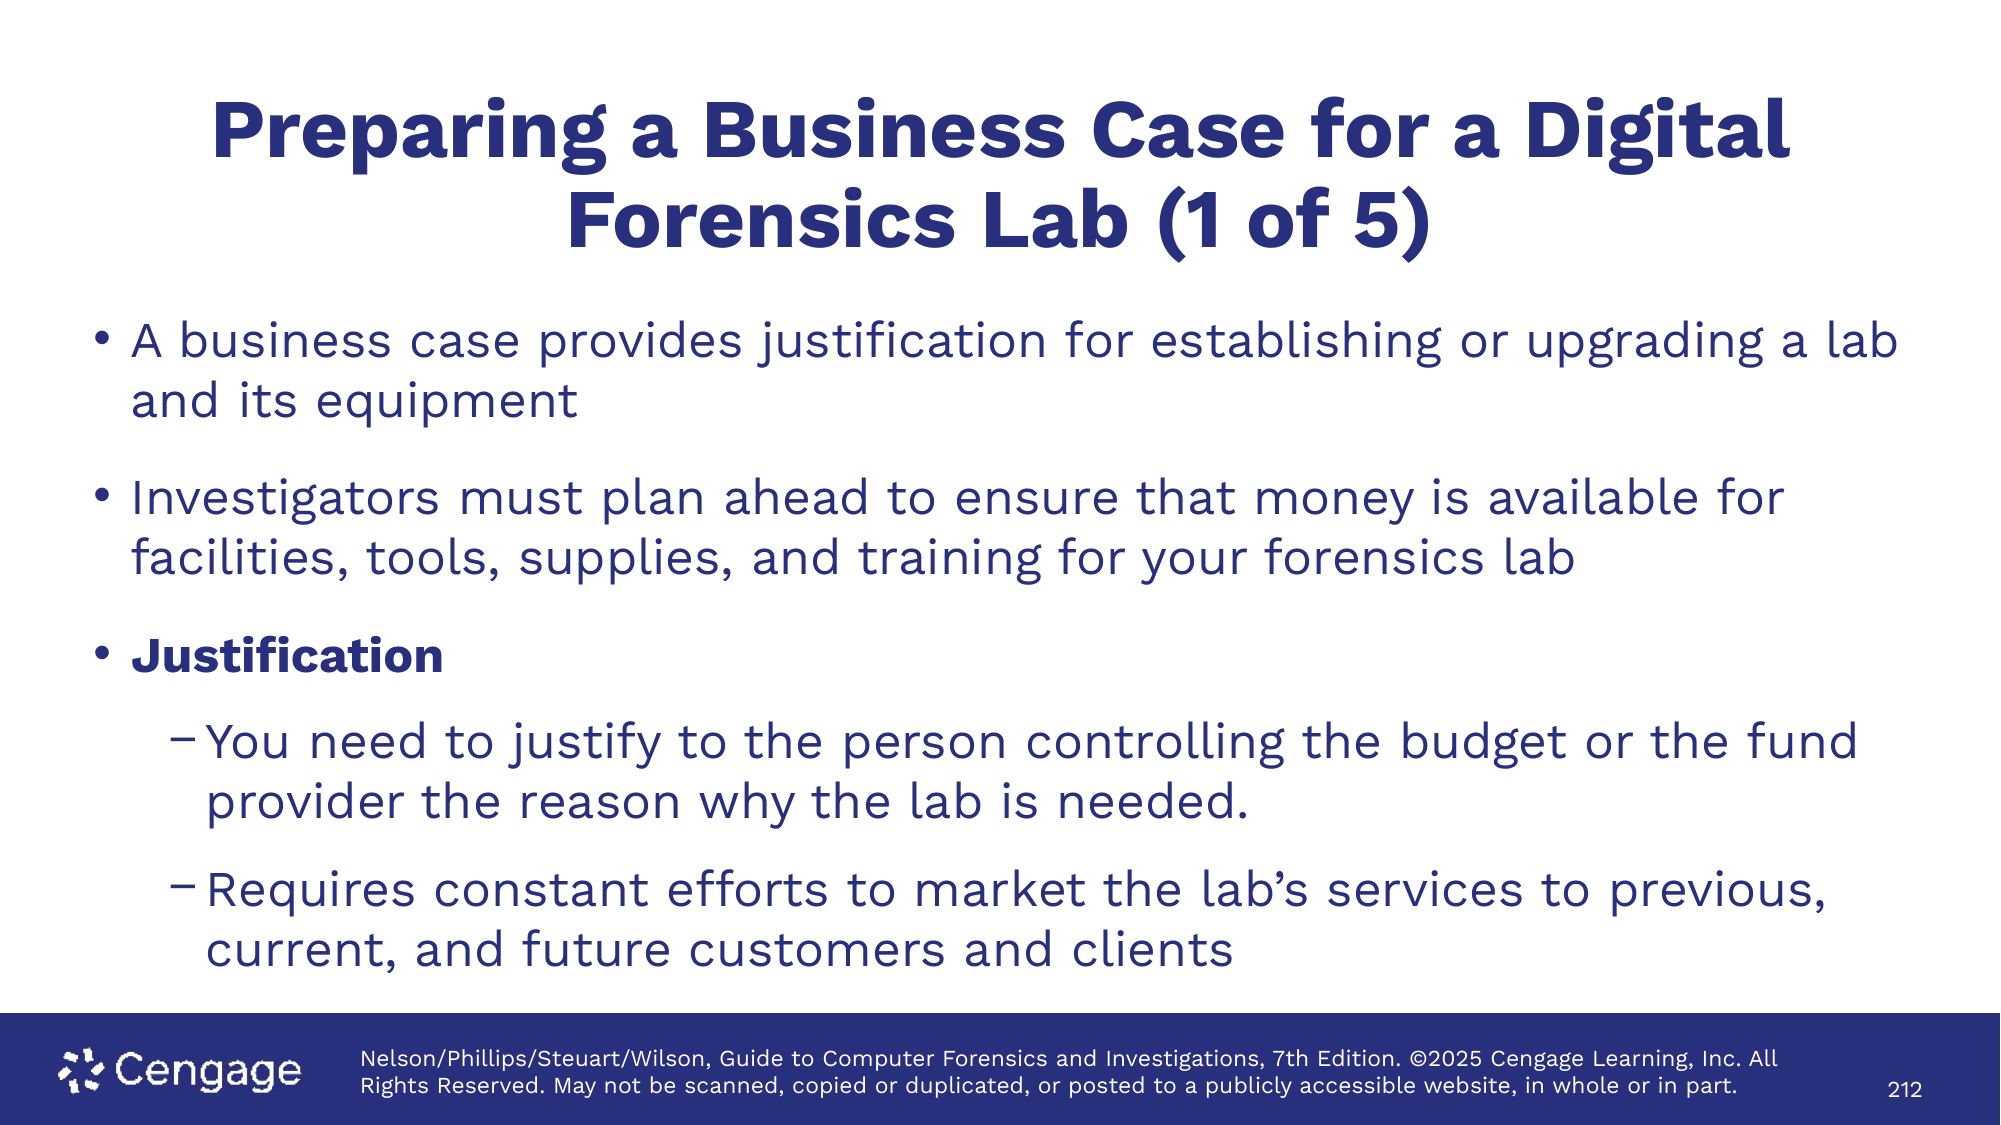

# Preparing a Business Case for a Digital Forensics Lab (1 of 5)
A business case provides justification for establishing or upgrading a lab and its equipment
Investigators must plan ahead to ensure that money is available for facilities, tools, supplies, and training for your forensics lab
Justification
You need to justify to the person controlling the budget or the fund provider the reason why the lab is needed.
Requires constant efforts to market the lab’s services to previous, current, and future customers and clients